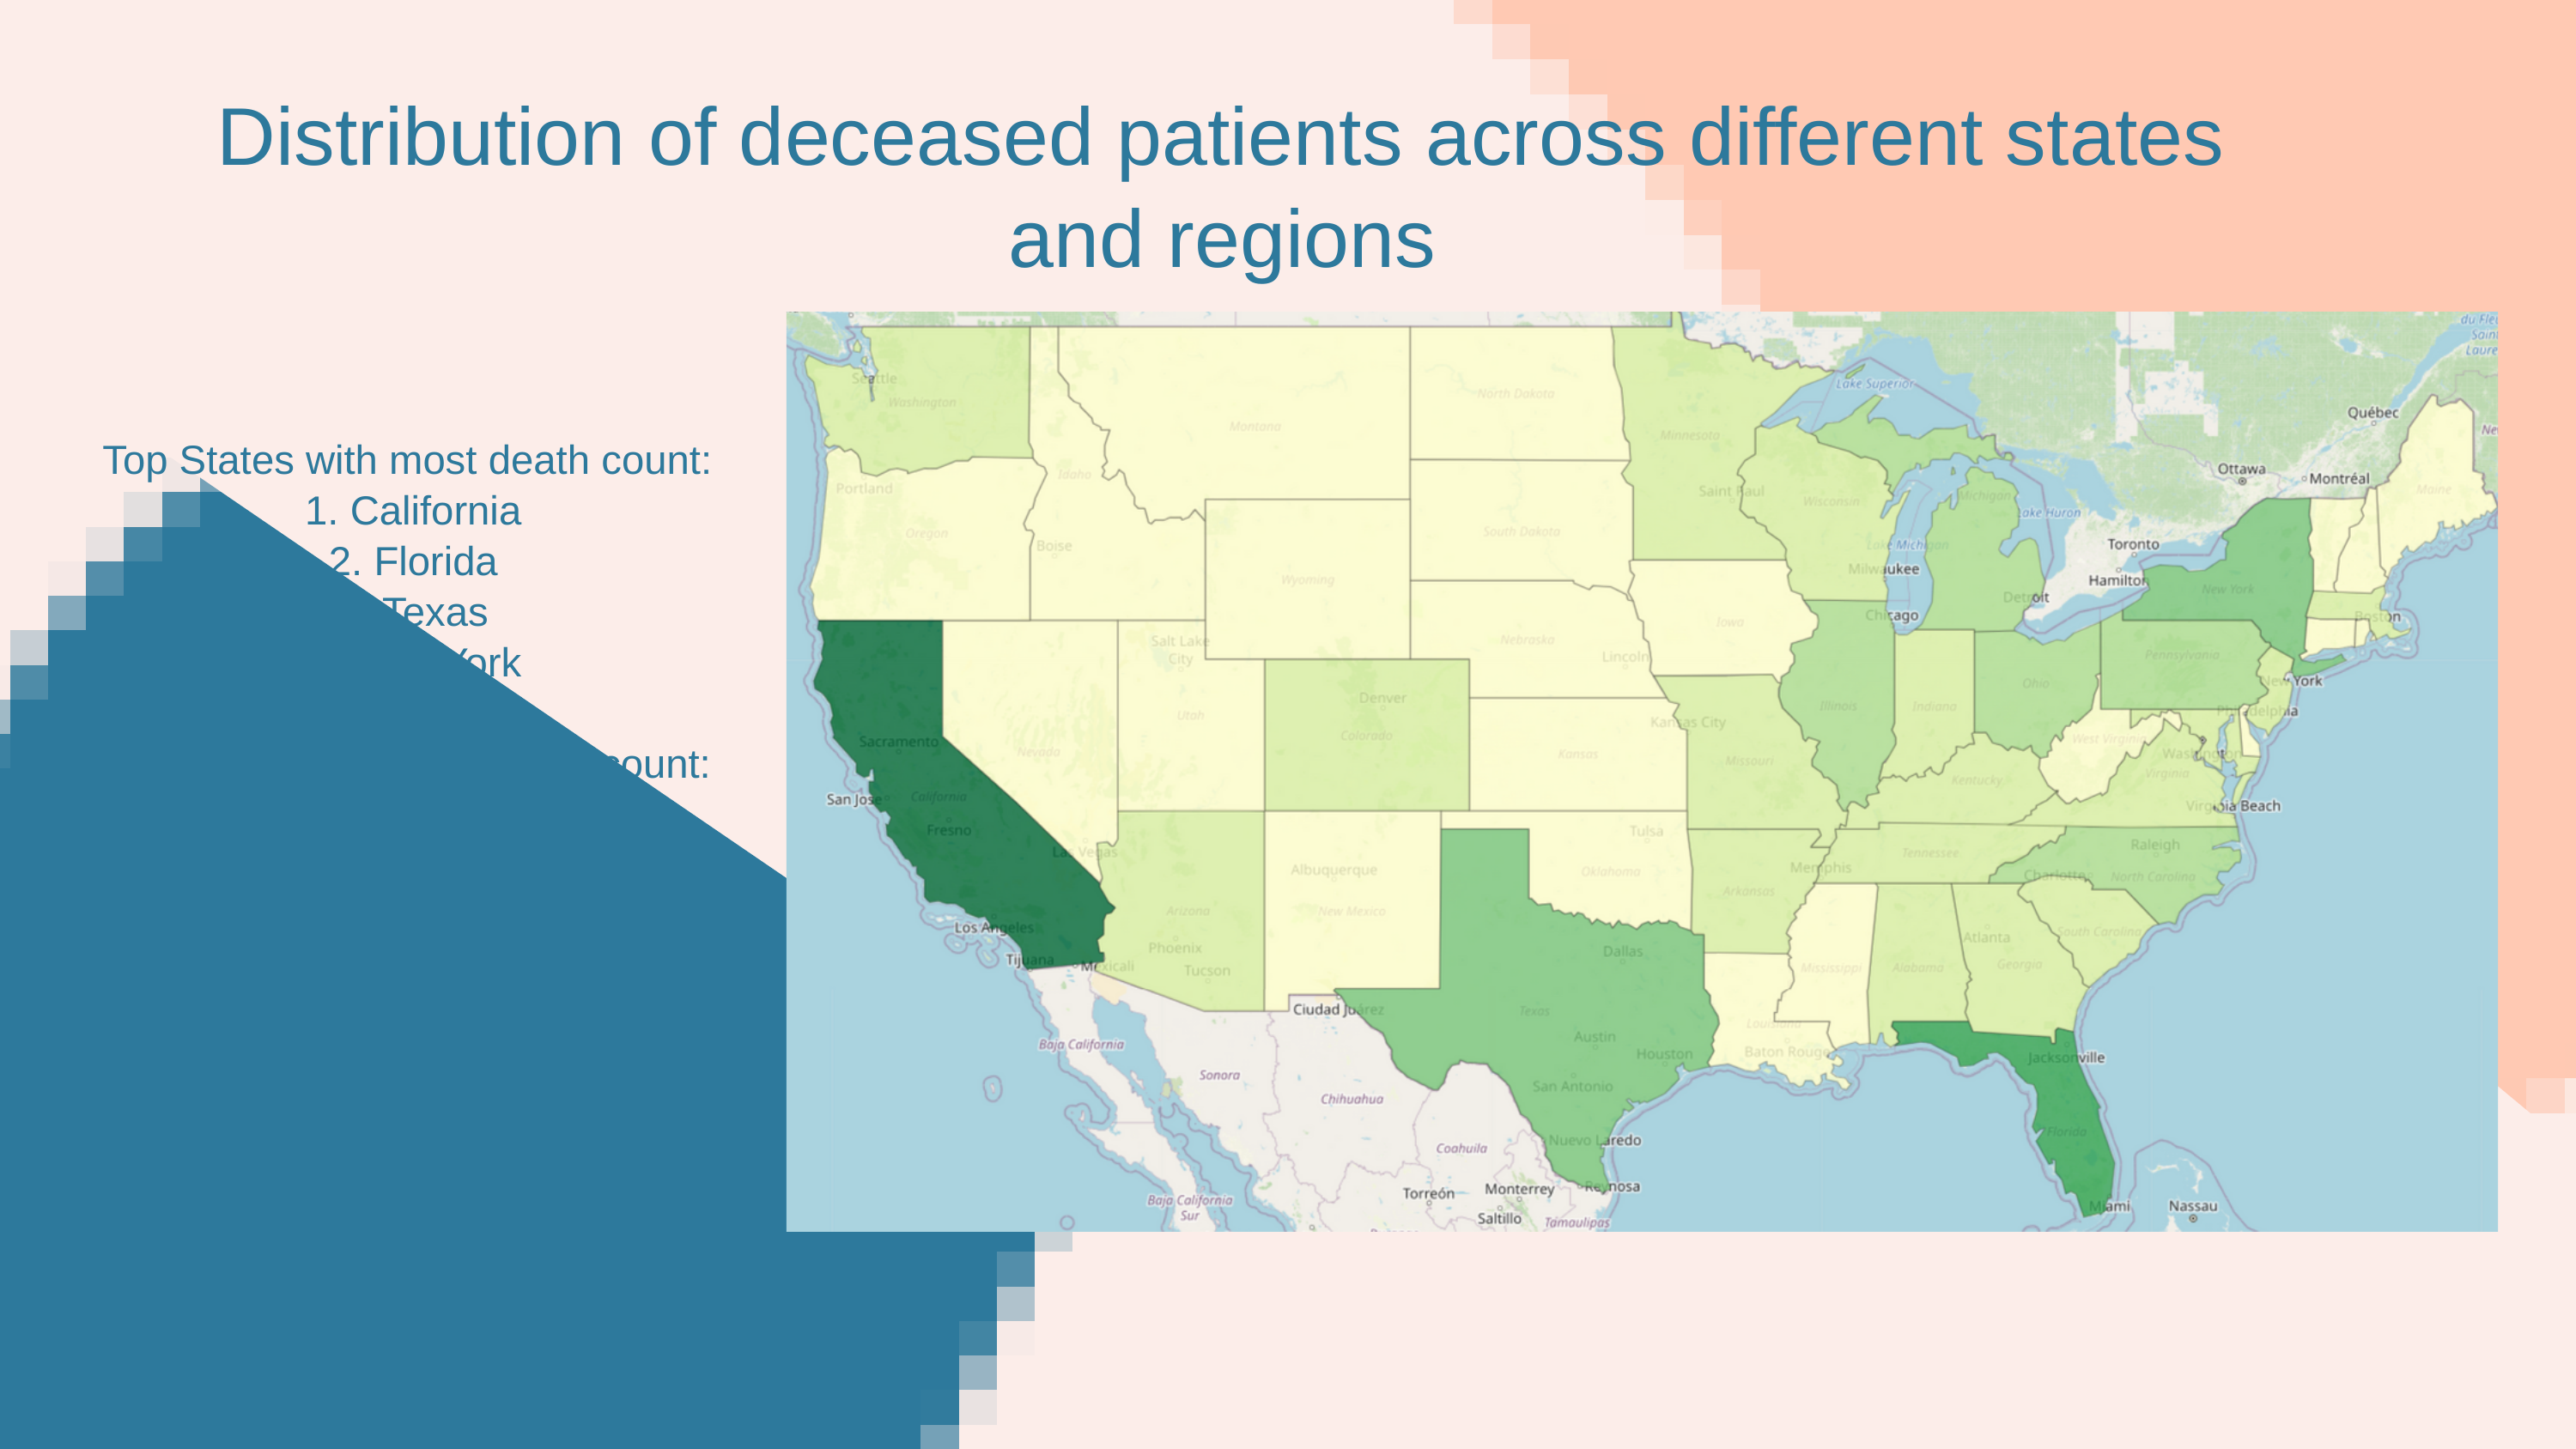

Distribution of deceased patients across different states and regions

Top States with most death count:
 1. California
 2. Florida
 3. Texas
 4. New York

Top States with least death count:
 47. South Dakota
 48. North Dakota
 49. Vermont
 50. Alaska